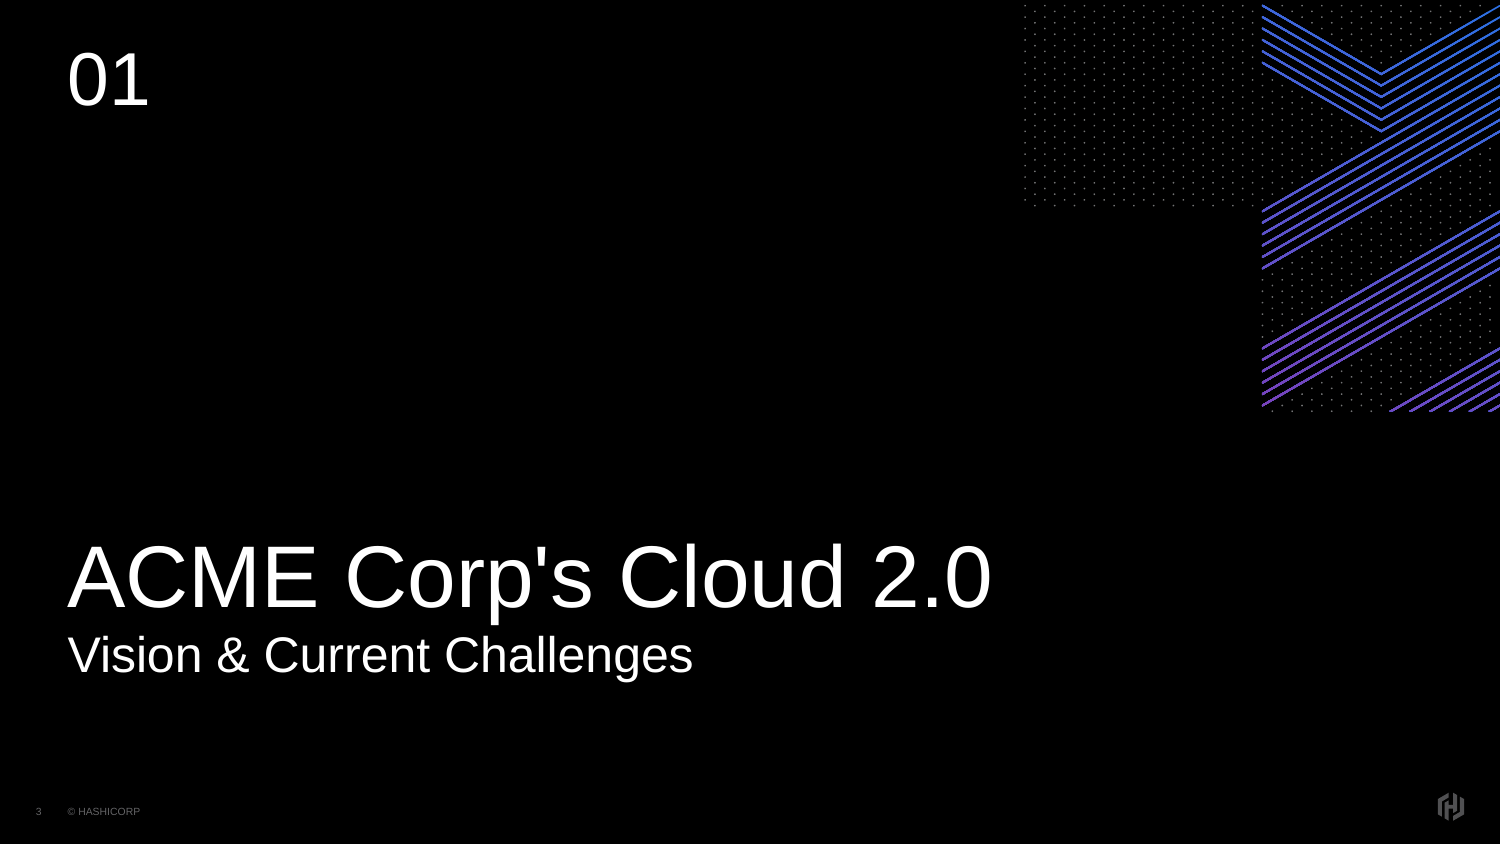

01
# ACME Corp's Cloud 2.0 Vision & Current Challenges
3